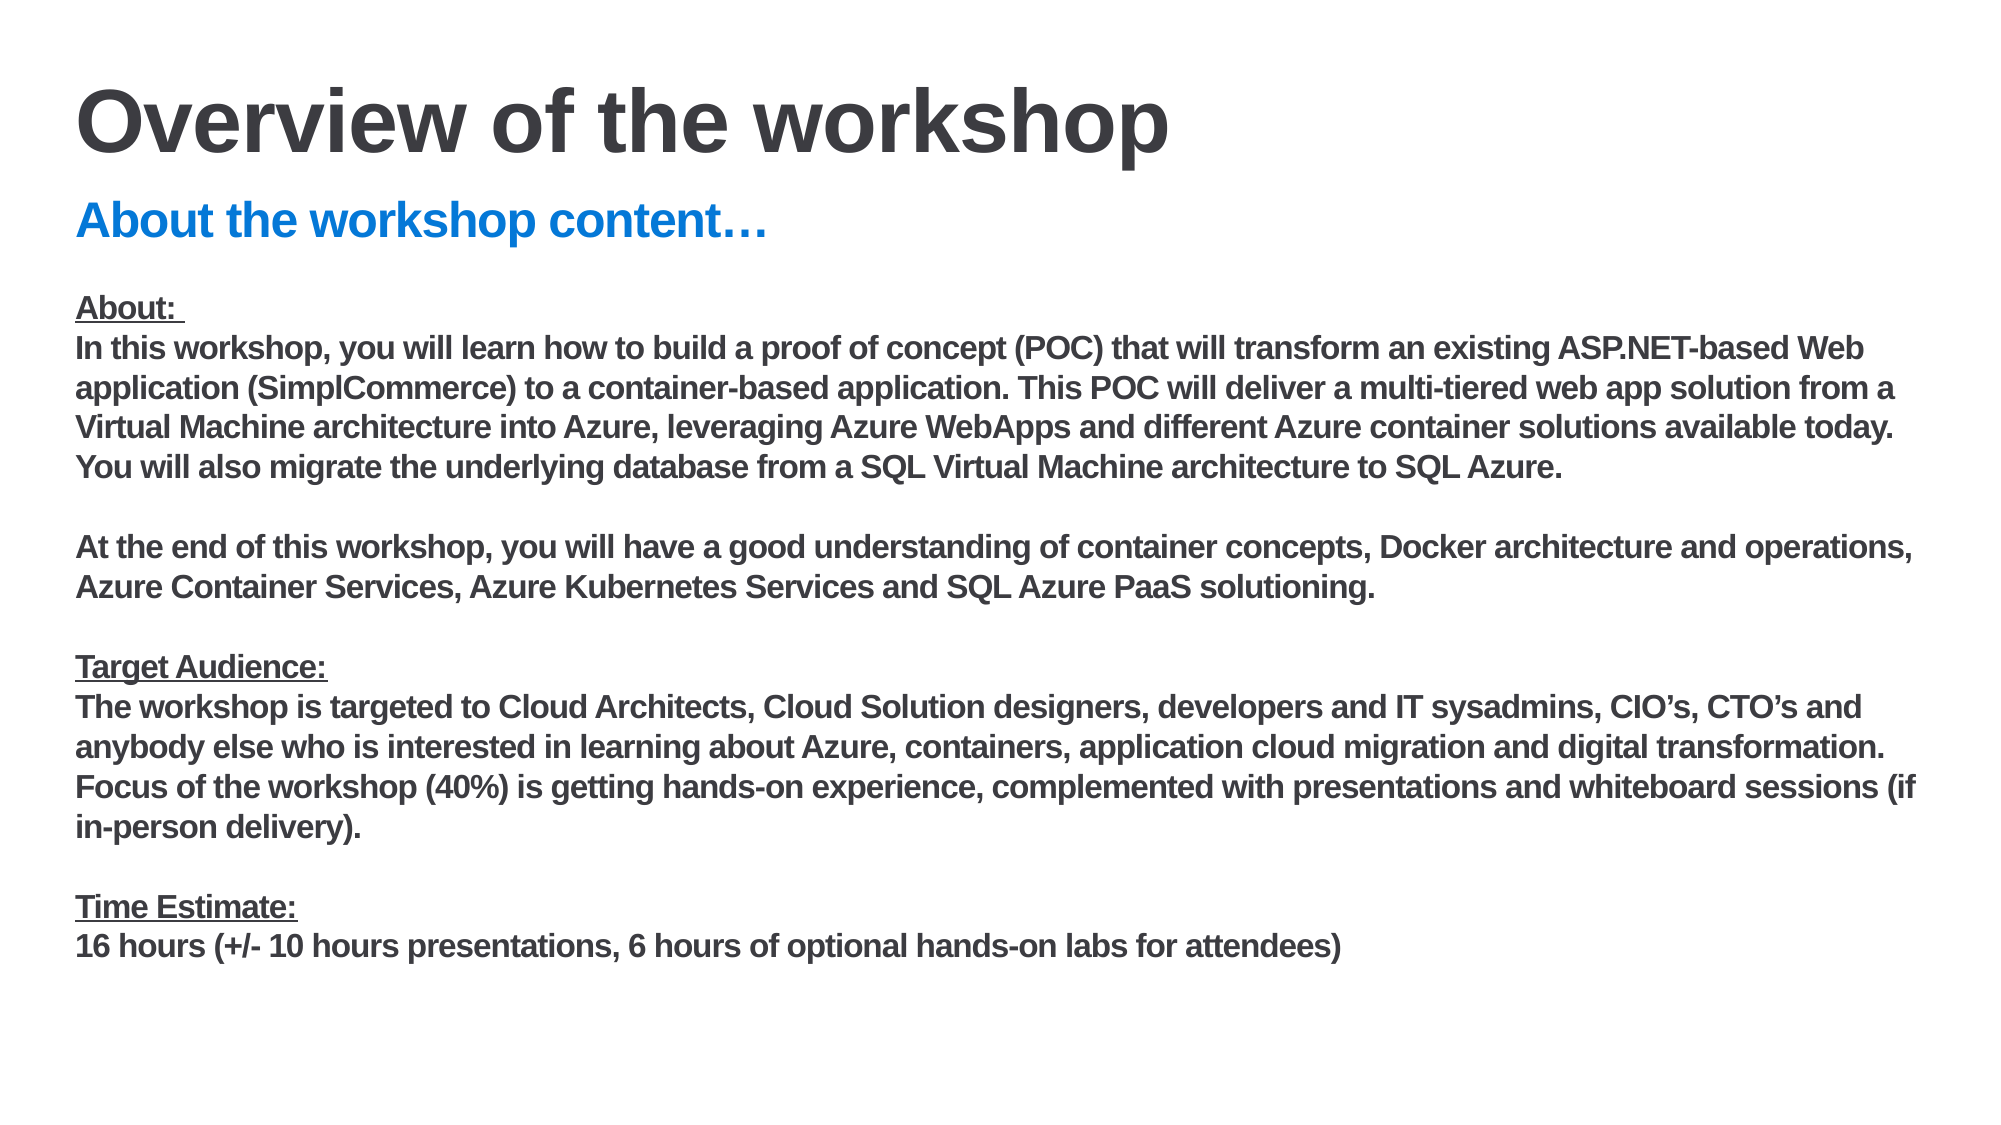

# Overview of the workshop
About the workshop content…

About:
In this workshop, you will learn how to build a proof of concept (POC) that will transform an existing ASP.NET-based Web application (SimplCommerce) to a container-based application. This POC will deliver a multi-tiered web app solution from a Virtual Machine architecture into Azure, leveraging Azure WebApps and different Azure container solutions available today. You will also migrate the underlying database from a SQL Virtual Machine architecture to SQL Azure.

At the end of this workshop, you will have a good understanding of container concepts, Docker architecture and operations, Azure Container Services, Azure Kubernetes Services and SQL Azure PaaS solutioning.

Target Audience:
The workshop is targeted to Cloud Architects, Cloud Solution designers, developers and IT sysadmins, CIO’s, CTO’s and anybody else who is interested in learning about Azure, containers, application cloud migration and digital transformation.
Focus of the workshop (40%) is getting hands-on experience, complemented with presentations and whiteboard sessions (if in-person delivery).
Time Estimate:
16 hours (+/- 10 hours presentations, 6 hours of optional hands-on labs for attendees)